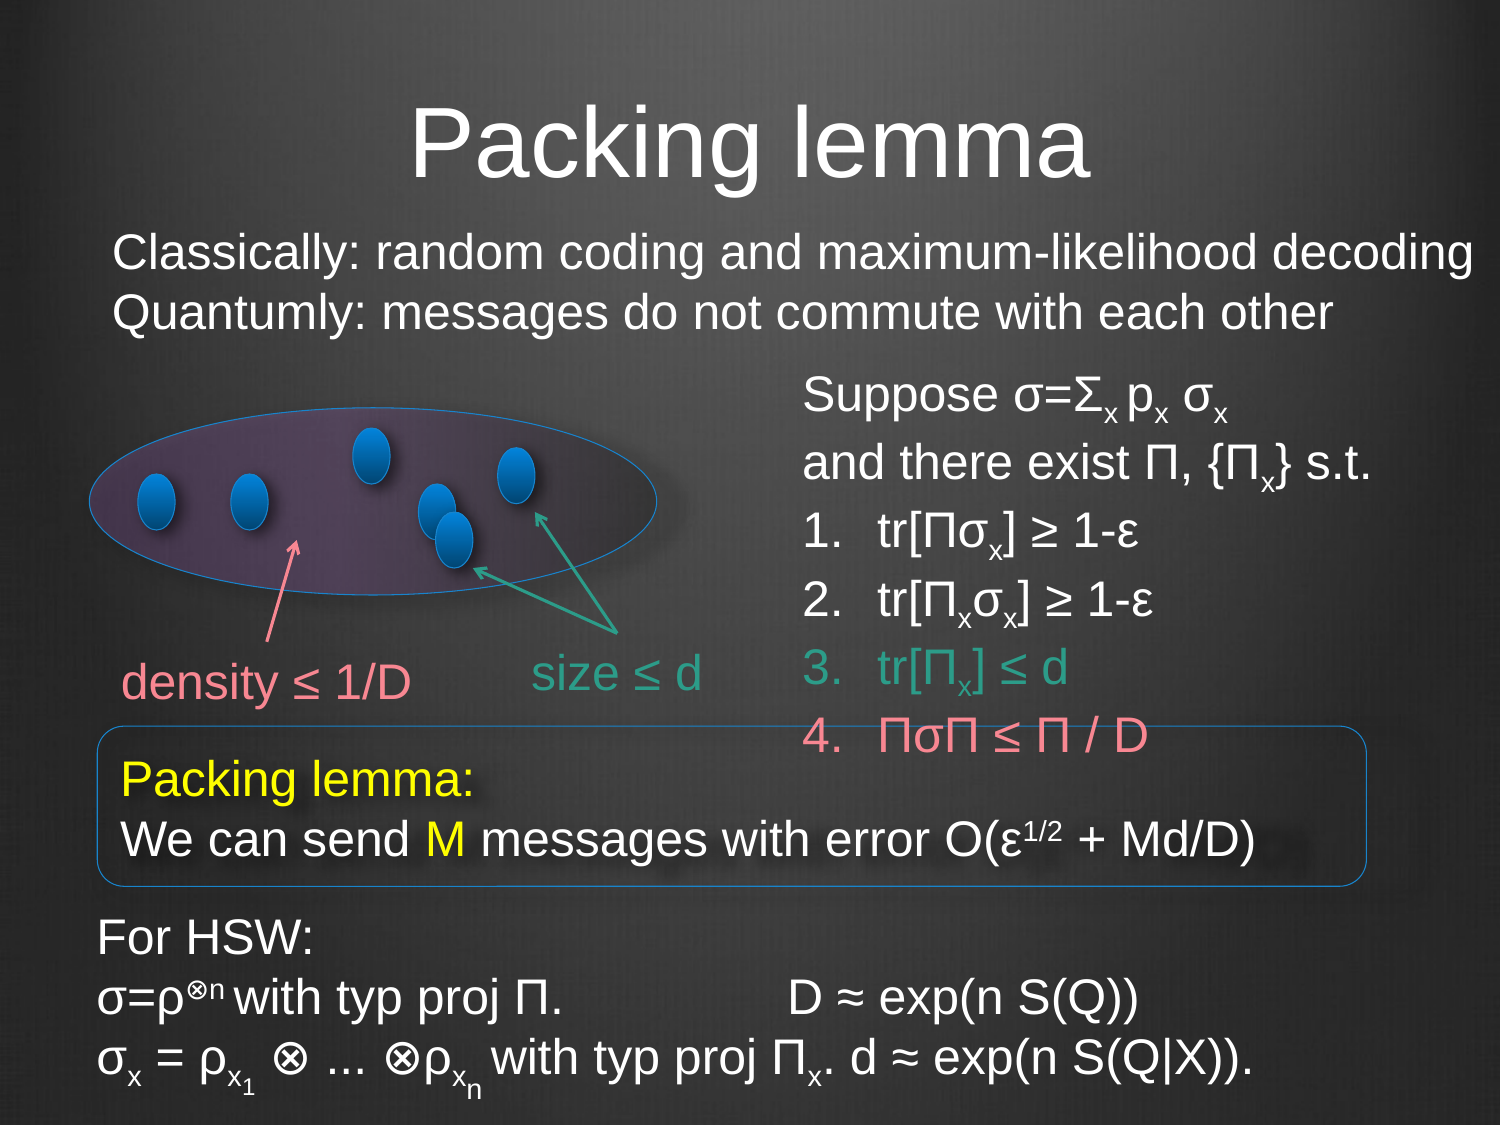

# Packing lemma
Classically: random coding and maximum-likelihood decoding
Quantumly: messages do not commute with each other
Suppose σ=Σx px σx
and there exist Π, {Πx} s.t.
tr[Πσx] ≥ 1-ε
tr[Πxσx] ≥ 1-ε
tr[Πx] ≤ d
ΠσΠ ≤ Π / D
size ≤ d
density ≤ 1/D

Packing lemma:
We can send M messages with error O(ε1/2 + Md/D)
For HSW:
σ=ρ⊗n with typ proj Π.                D ≈ exp(n S(Q))
σx = ρx1 ⊗ ... ⊗ρxn with typ proj Πx. d ≈ exp(n S(Q|X)).